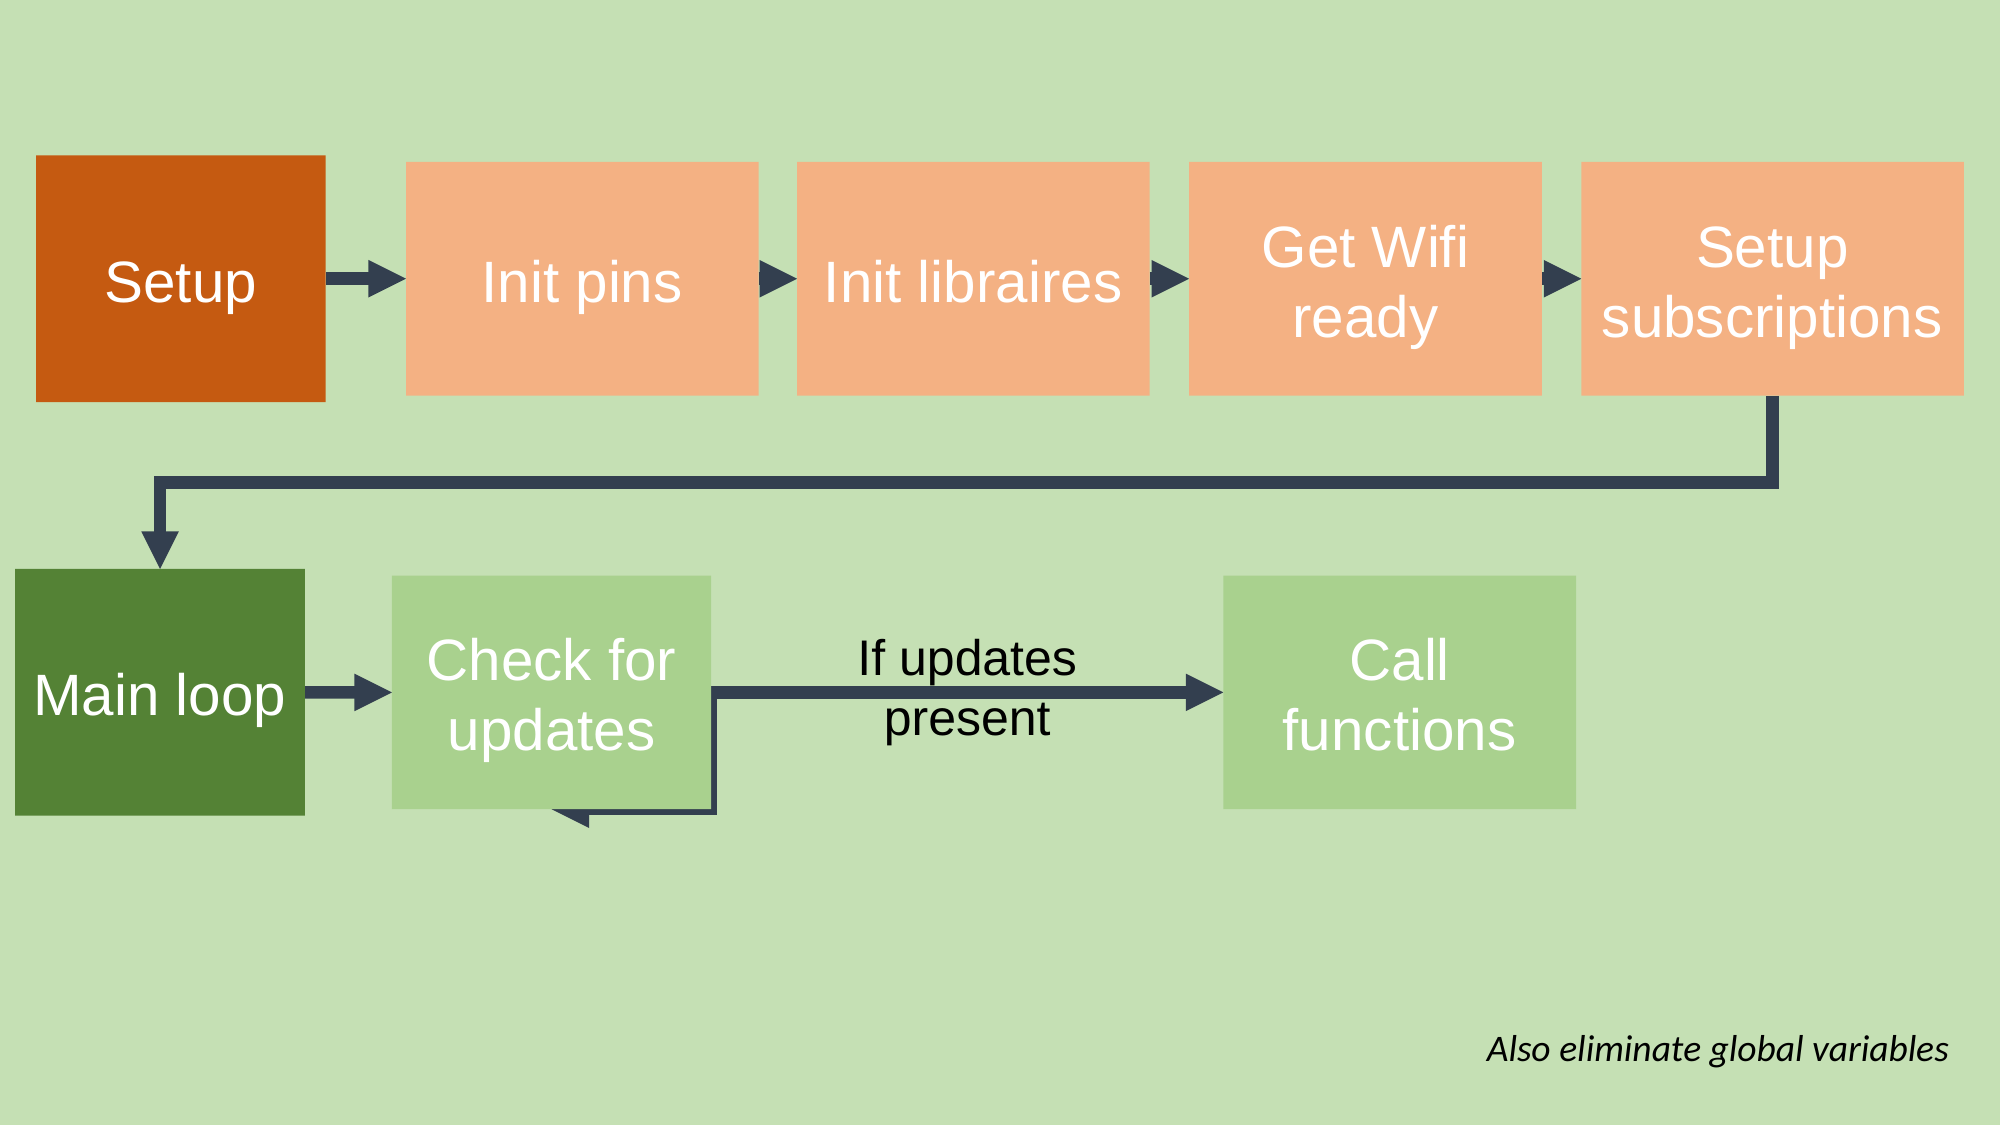

Setup
Init pins
Init libraires
Get Wifi ready
Setup subscriptions
Main loop
Check for updates
Call functions
If updates present
Also eliminate global variables